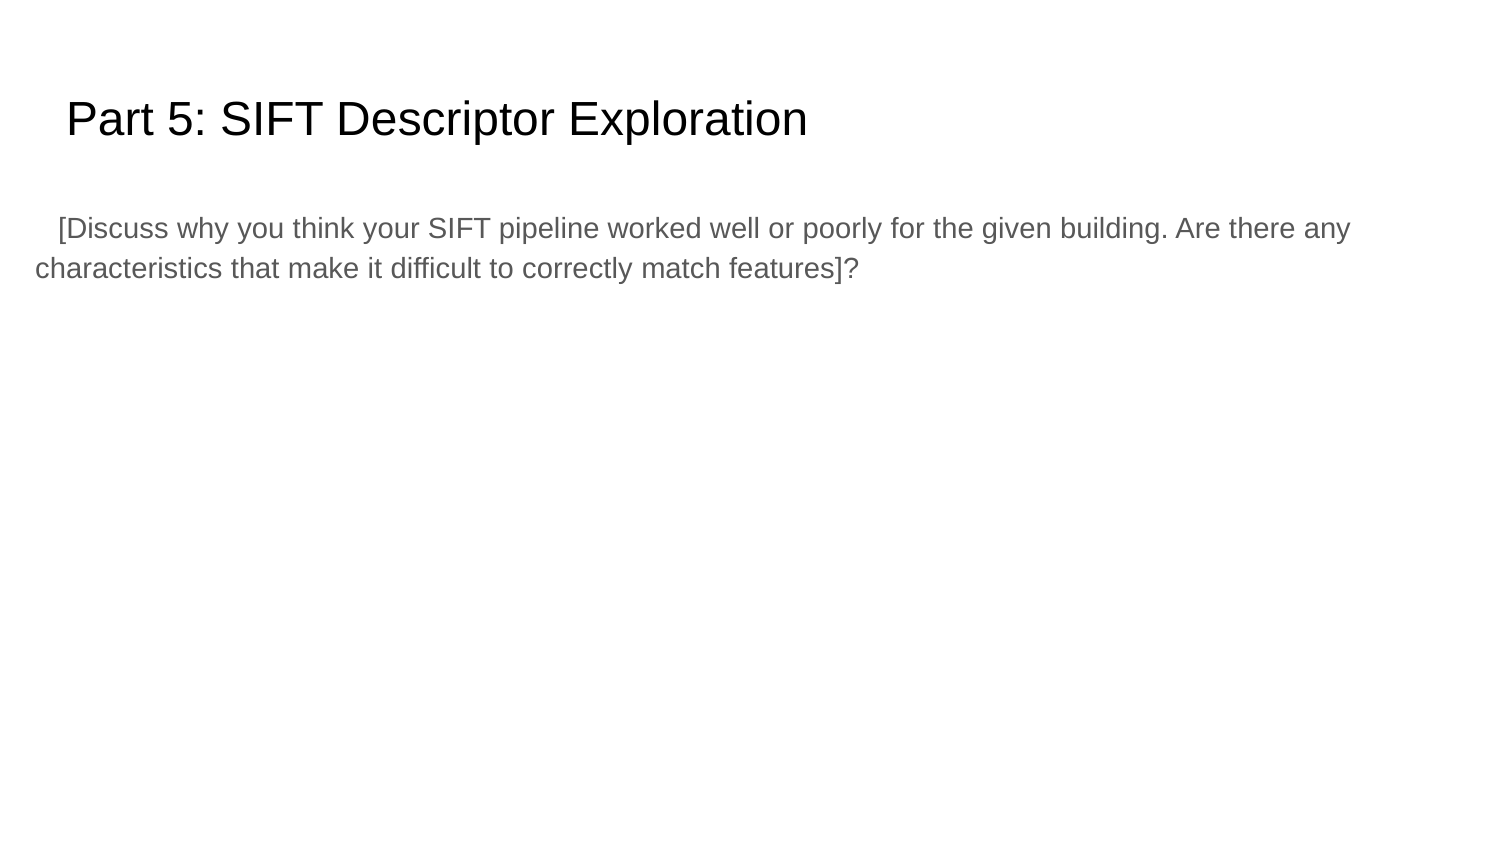

# Part 5: SIFT Descriptor Exploration
[Discuss why you think your SIFT pipeline worked well or poorly for the given building. Are there any characteristics that make it difficult to correctly match features]?